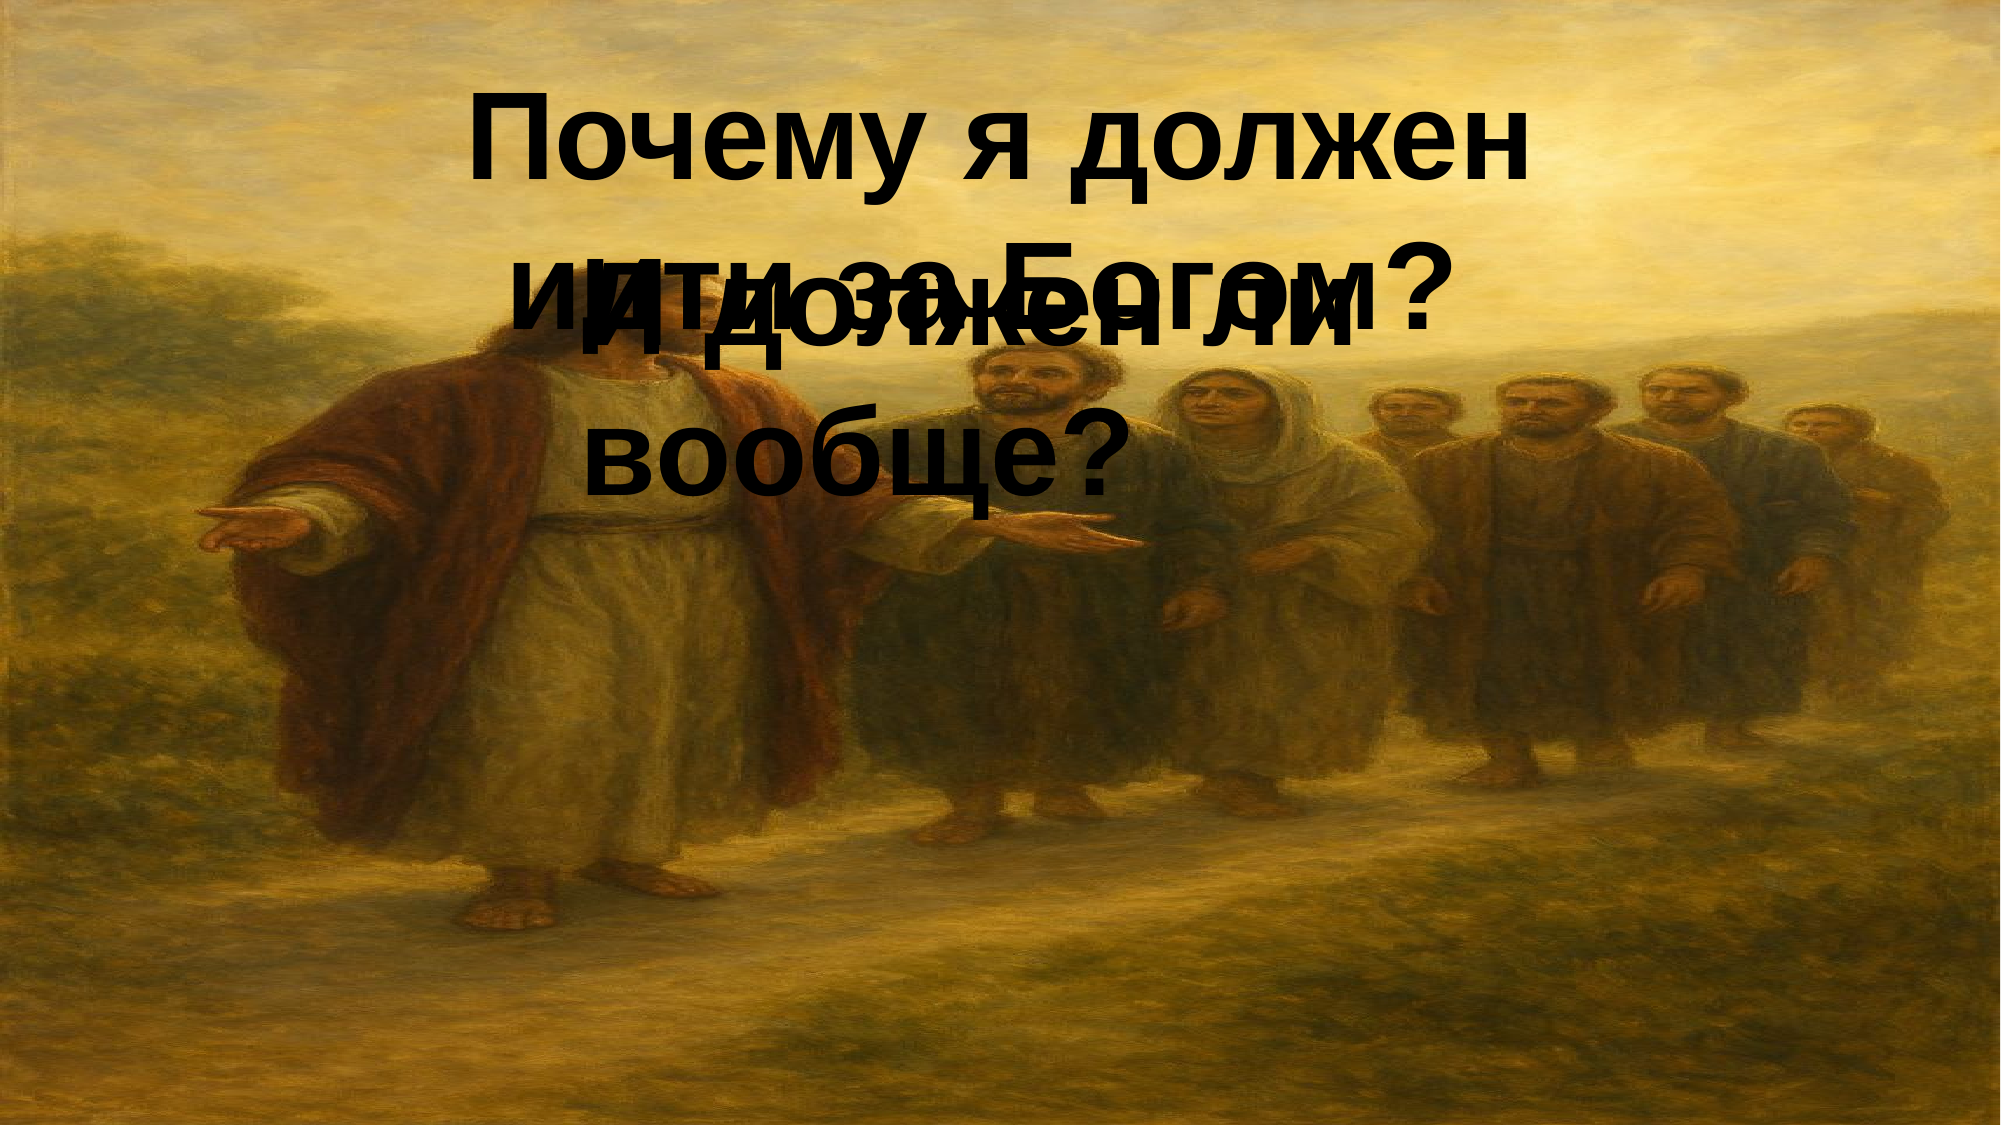

Почему я должен идти за Богом?
И должен ли вообще?